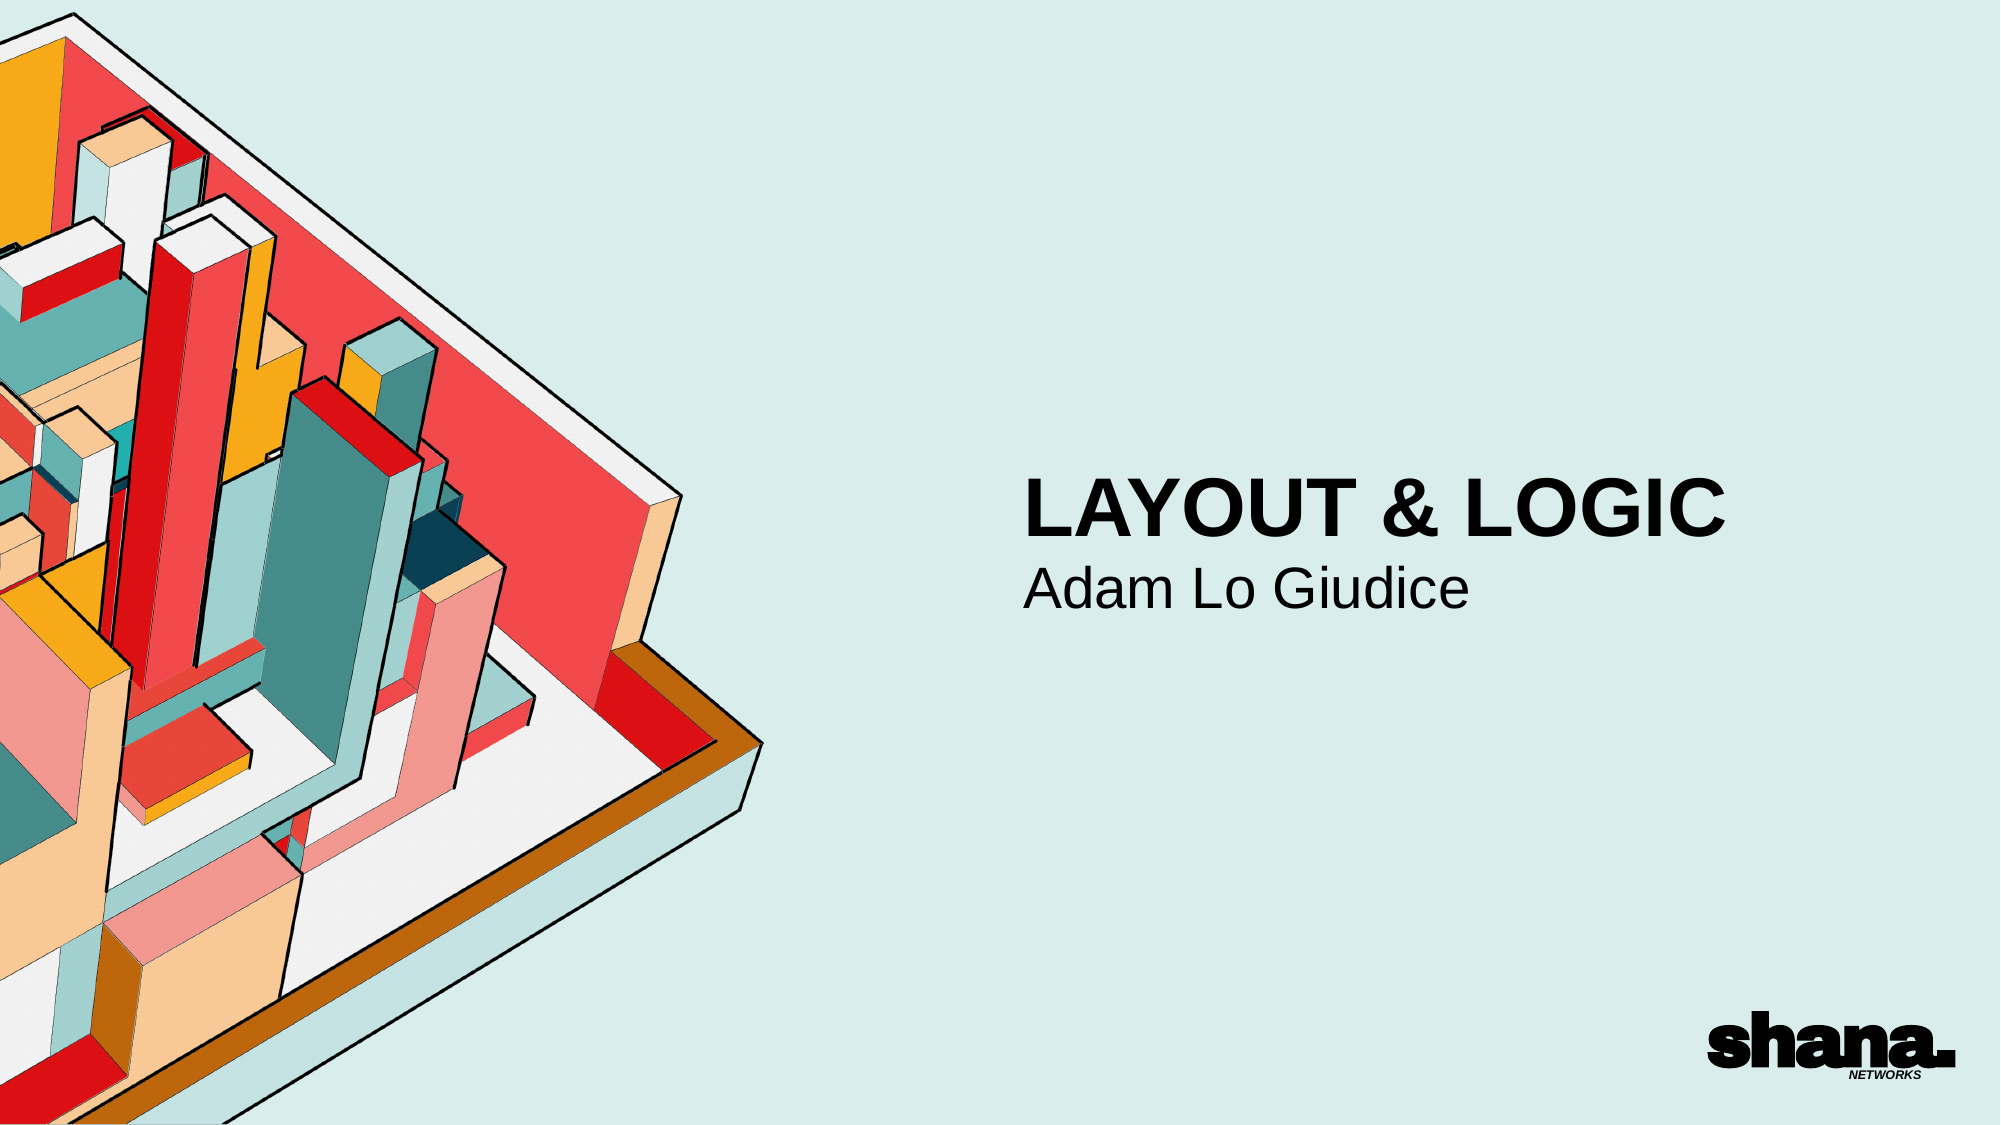

# Layout & Logic
Adam Lo Giudice
shana.
NETWORKS